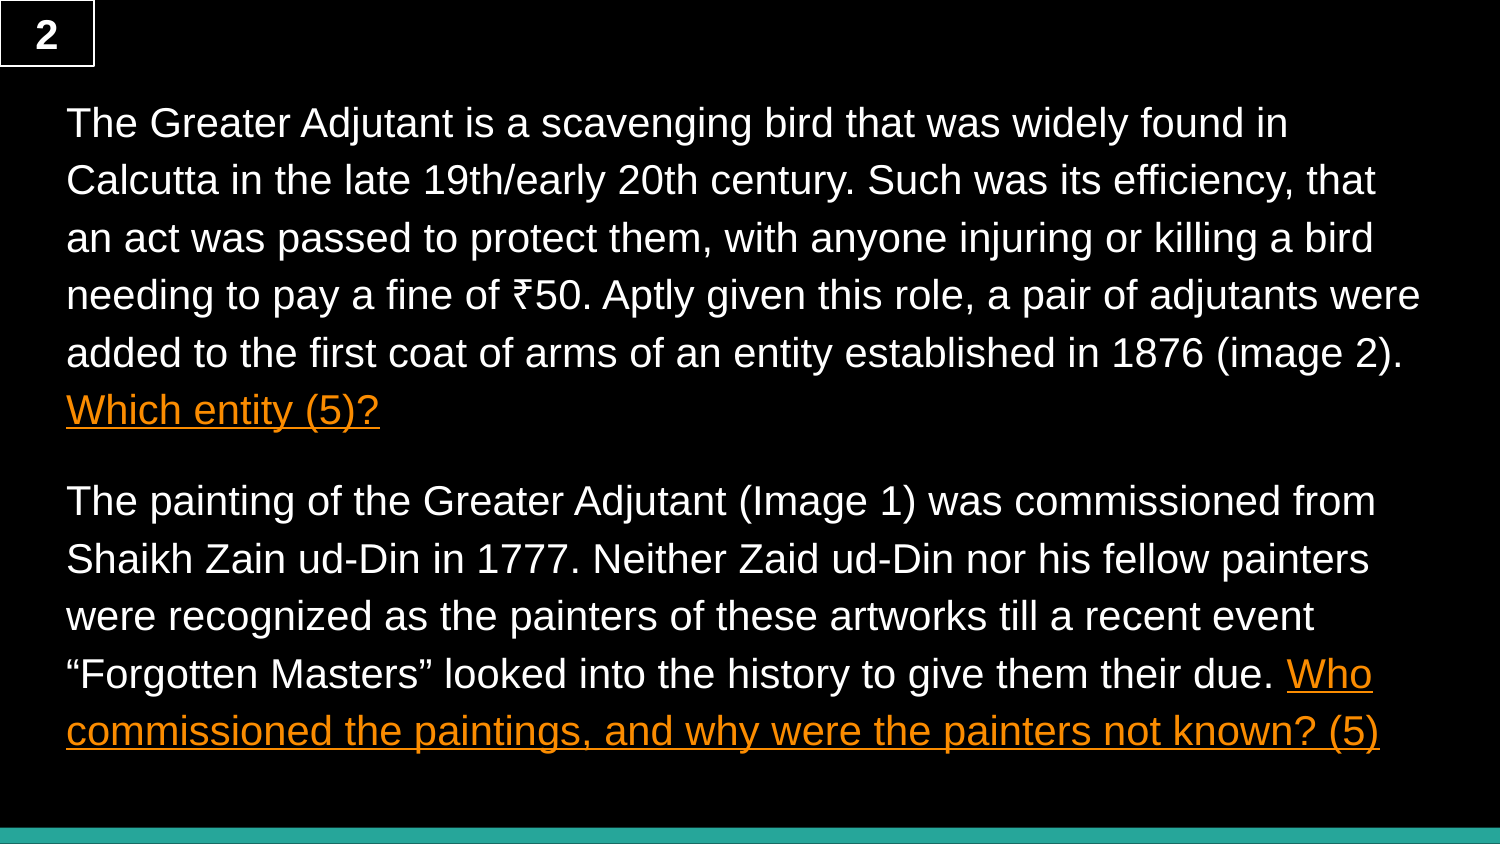

2
# The Greater Adjutant is a scavenging bird that was widely found in Calcutta in the late 19th/early 20th century. Such was its efficiency, that an act was passed to protect them, with anyone injuring or killing a bird needing to pay a fine of ₹50. Aptly given this role, a pair of adjutants were added to the first coat of arms of an entity established in 1876 (image 2). Which entity (5)?
The painting of the Greater Adjutant (Image 1) was commissioned from Shaikh Zain ud-Din in 1777. Neither Zaid ud-Din nor his fellow painters were recognized as the painters of these artworks till a recent event “Forgotten Masters” looked into the history to give them their due. Who commissioned the paintings, and why were the painters not known? (5)